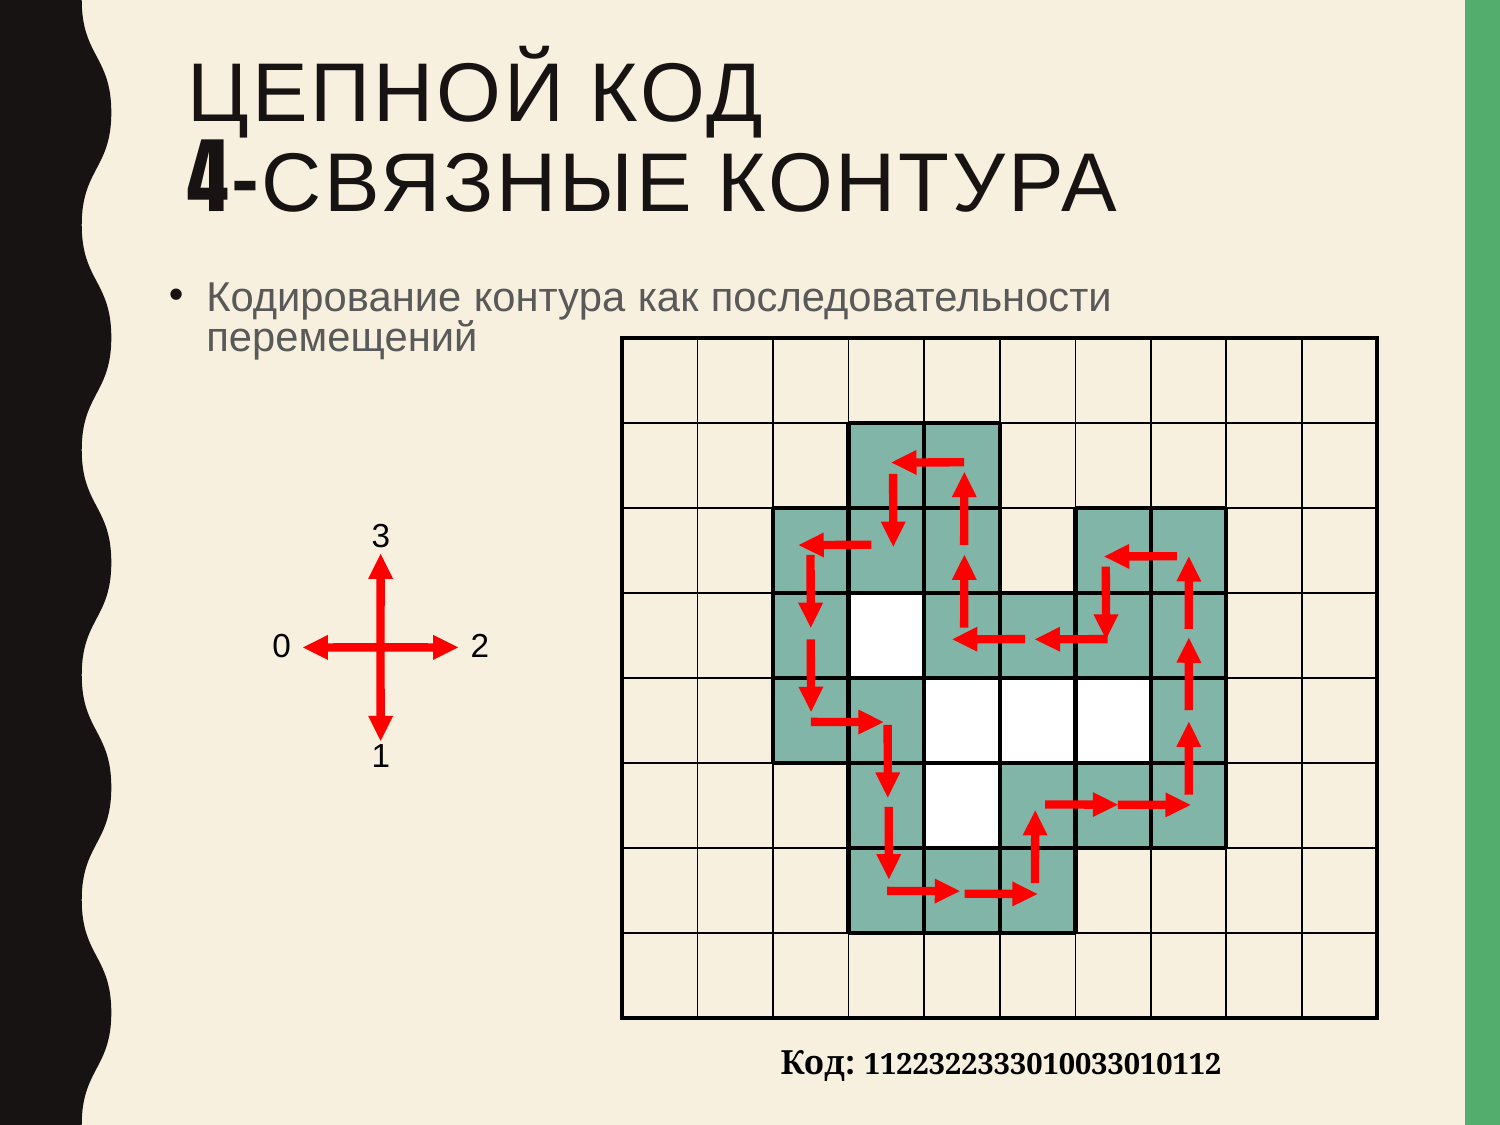

# Цепной код 4-связные контура
Кодирование контура как последовательности перемещений
|  |  |  |  |  |  |  |  |  |  |
| --- | --- | --- | --- | --- | --- | --- | --- | --- | --- |
|  |  |  |  |  |  |  |  |  |  |
|  |  |  |  |  |  |  |  |  |  |
|  |  |  |  |  |  |  |  |  |  |
|  |  |  |  |  |  |  |  |  |  |
|  |  |  |  |  |  |  |  |  |  |
|  |  |  |  |  |  |  |  |  |  |
|  |  |  |  |  |  |  |  |  |  |

|  |  | 3 |  |  |
| --- | --- | --- | --- | --- |
|  |  |  |  |  |
| 0 |  |  |  | 2 |
|  |  |  |  |  |
|  |  | 1 |  |  |

Код: 1122322333010033010112